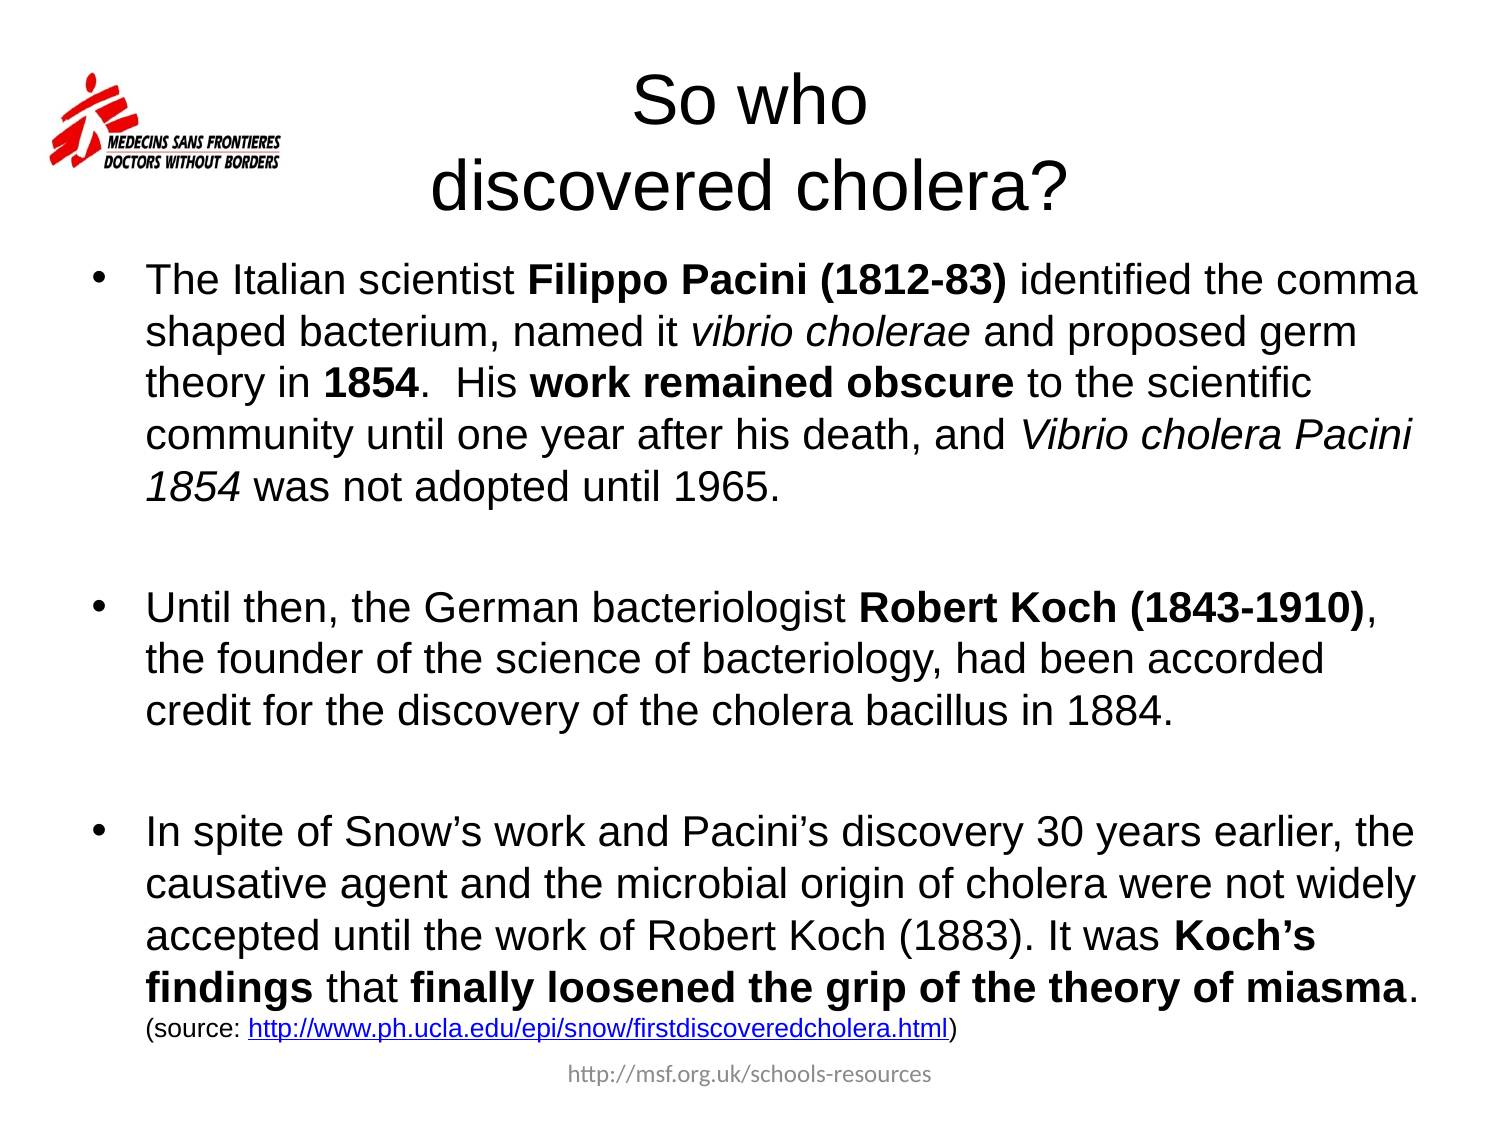

# So who discovered cholera?
The Italian scientist Filippo Pacini (1812-83) identified the comma shaped bacterium, named it vibrio cholerae and proposed germ theory in 1854.  His work remained obscure to the scientific community until one year after his death, and Vibrio cholera Pacini 1854 was not adopted until 1965.

Until then, the German bacteriologist Robert Koch (1843-1910), the founder of the science of bacteriology, had been accorded credit for the discovery of the cholera bacillus in 1884.

In spite of Snow’s work and Pacini’s discovery 30 years earlier, the causative agent and the microbial origin of cholera were not widely accepted until the work of Robert Koch (1883). It was Koch’s findings that finally loosened the grip of the theory of miasma. (source: http://www.ph.ucla.edu/epi/snow/firstdiscoveredcholera.html)

http://msf.org.uk/schools-resources